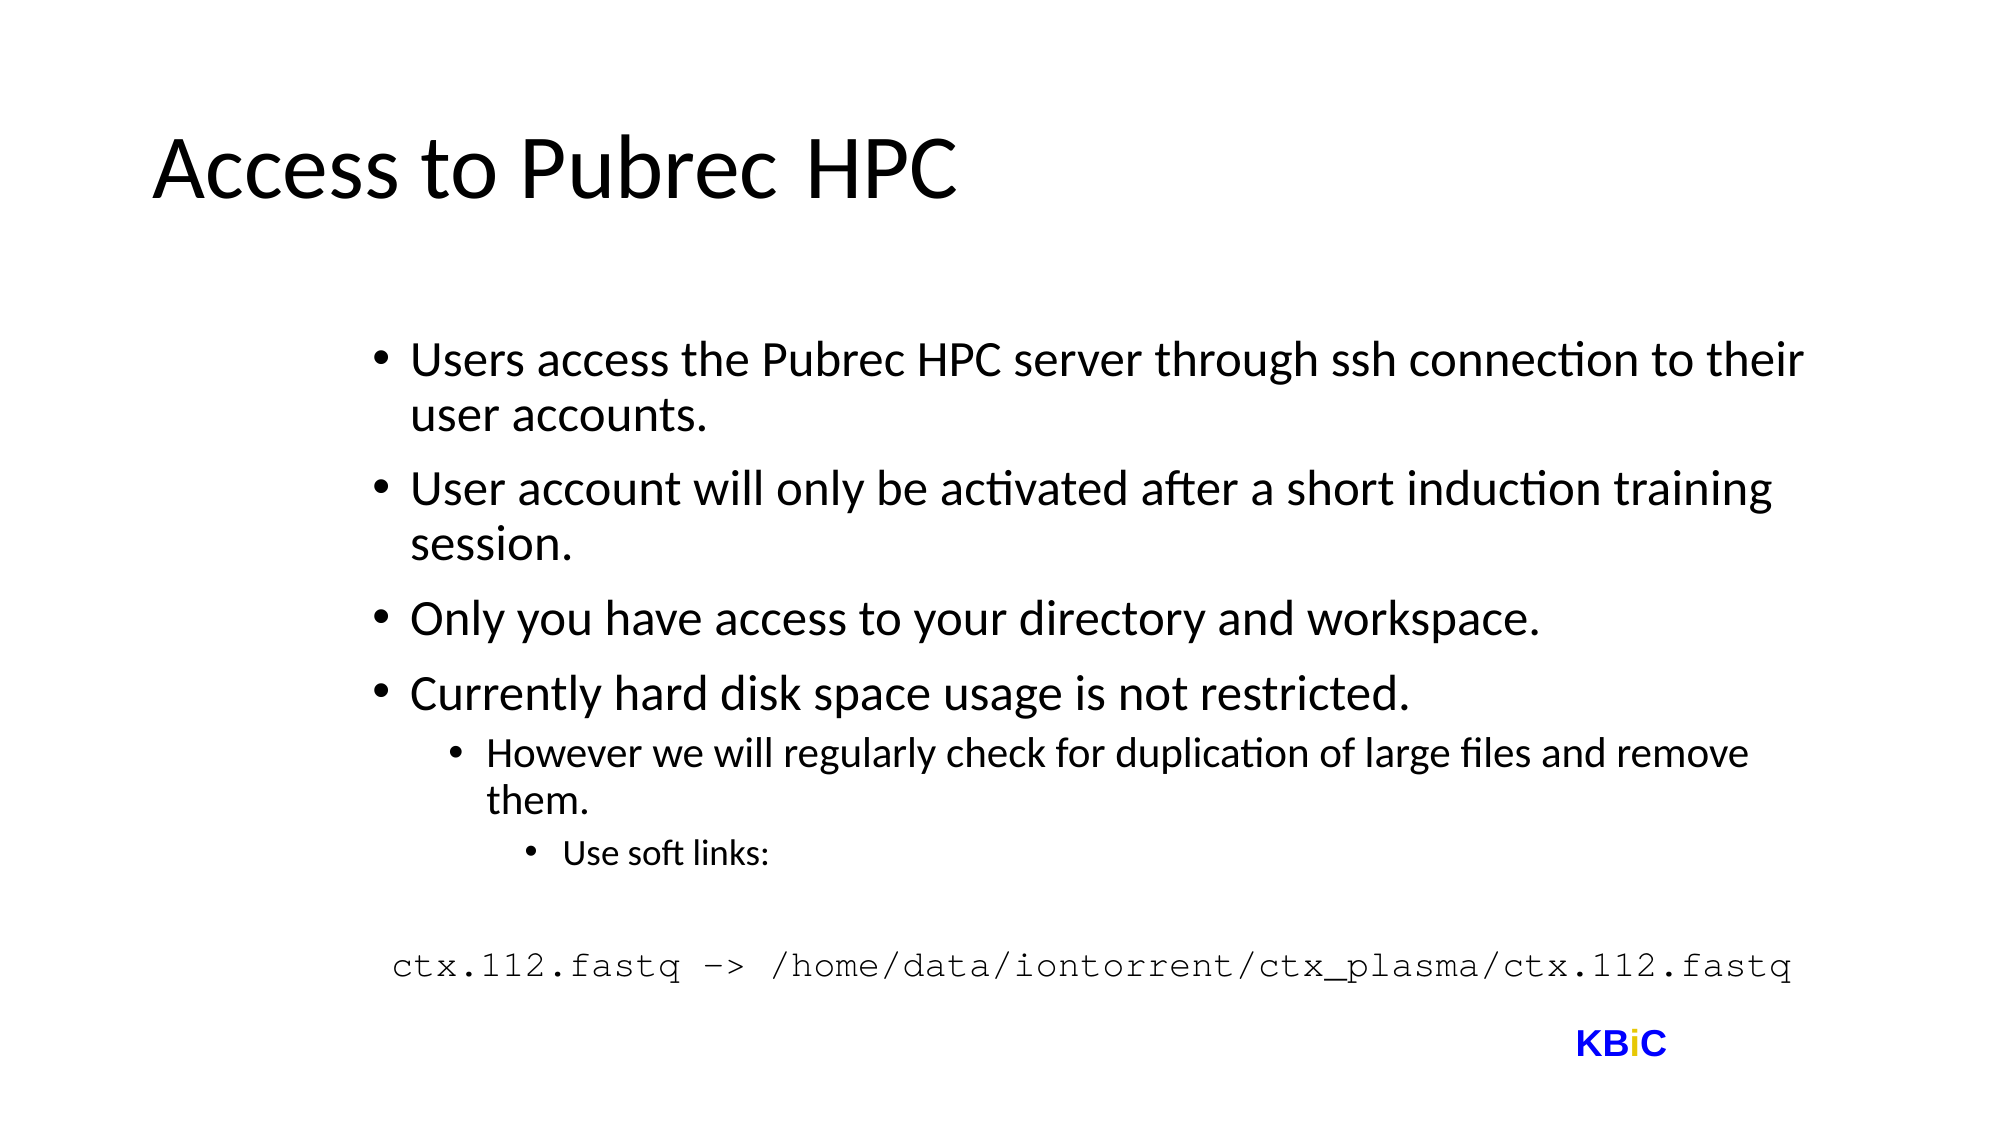

# Access to Pubrec HPC
Users access the Pubrec HPC server through ssh connection to their user accounts.
User account will only be activated after a short induction training session.
Only you have access to your directory and workspace.
Currently hard disk space usage is not restricted.
However we will regularly check for duplication of large files and remove them.
Use soft links:

ctx.112.fastq -> /home/data/iontorrent/ctx_plasma/ctx.112.fastq

KBiC